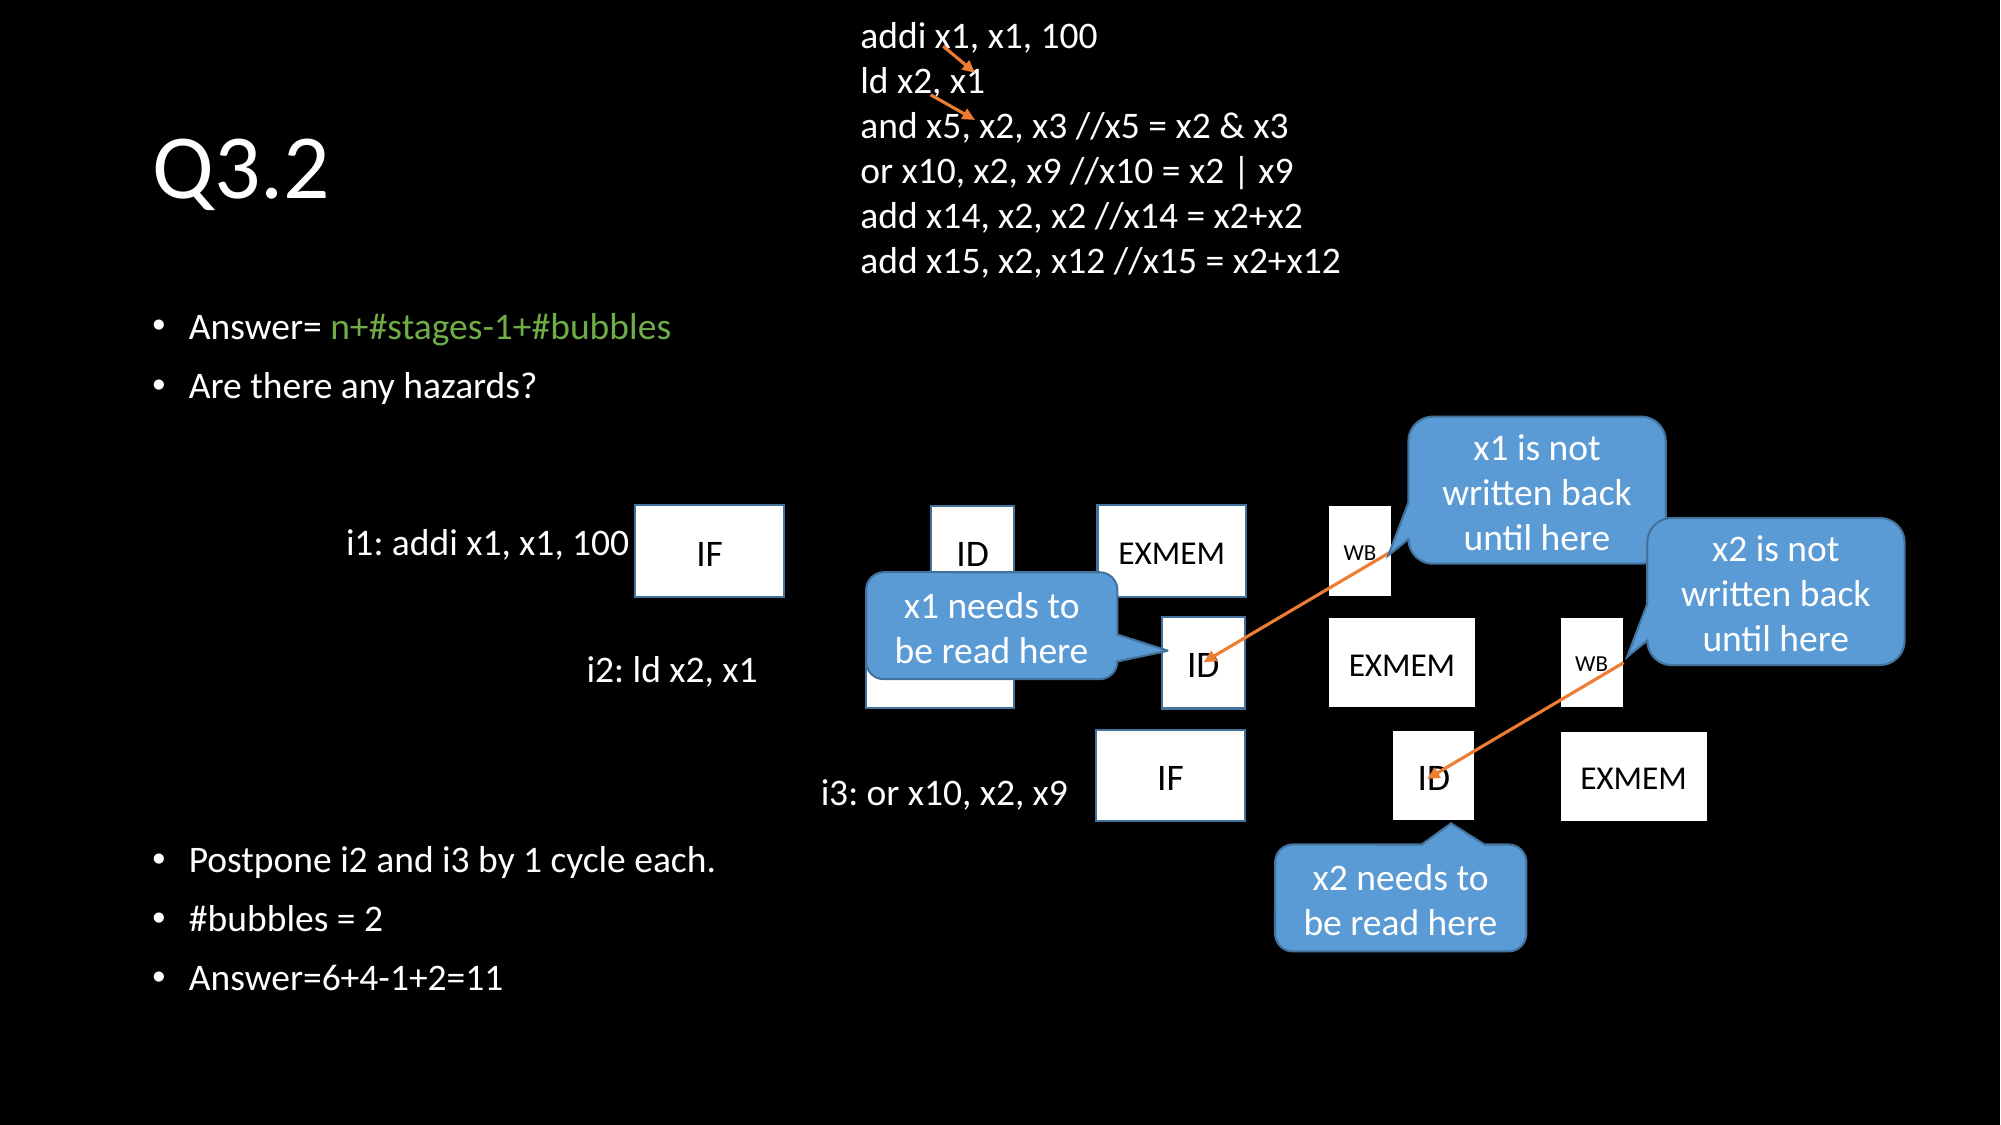

addi x1, x1, 100
ld x2, x1
and x5, x2, x3 //x5 = x2 & x3
or x10, x2, x9 //x10 = x2 | x9
add x14, x2, x2 //x14 = x2+x2
add x15, x2, x12 //x15 = x2+x12
# Q3.2
Answer= n+#stages-1+#bubbles
Are there any hazards?

Postpone i2 and i3 by 1 cycle each.
#bubbles = 2
Answer=6+4-1+2=11

x1 is not written back until here
IF
EXMEM
WB
ID
i1: addi x1, x1, 100
IF
EXMEM
WB
ID
i2: ld x2, x1
IF
ID
EXMEM
i3: or x10, x2, x9
x2 is not written back until here
x1 needs to be read here
x2 needs to be read here